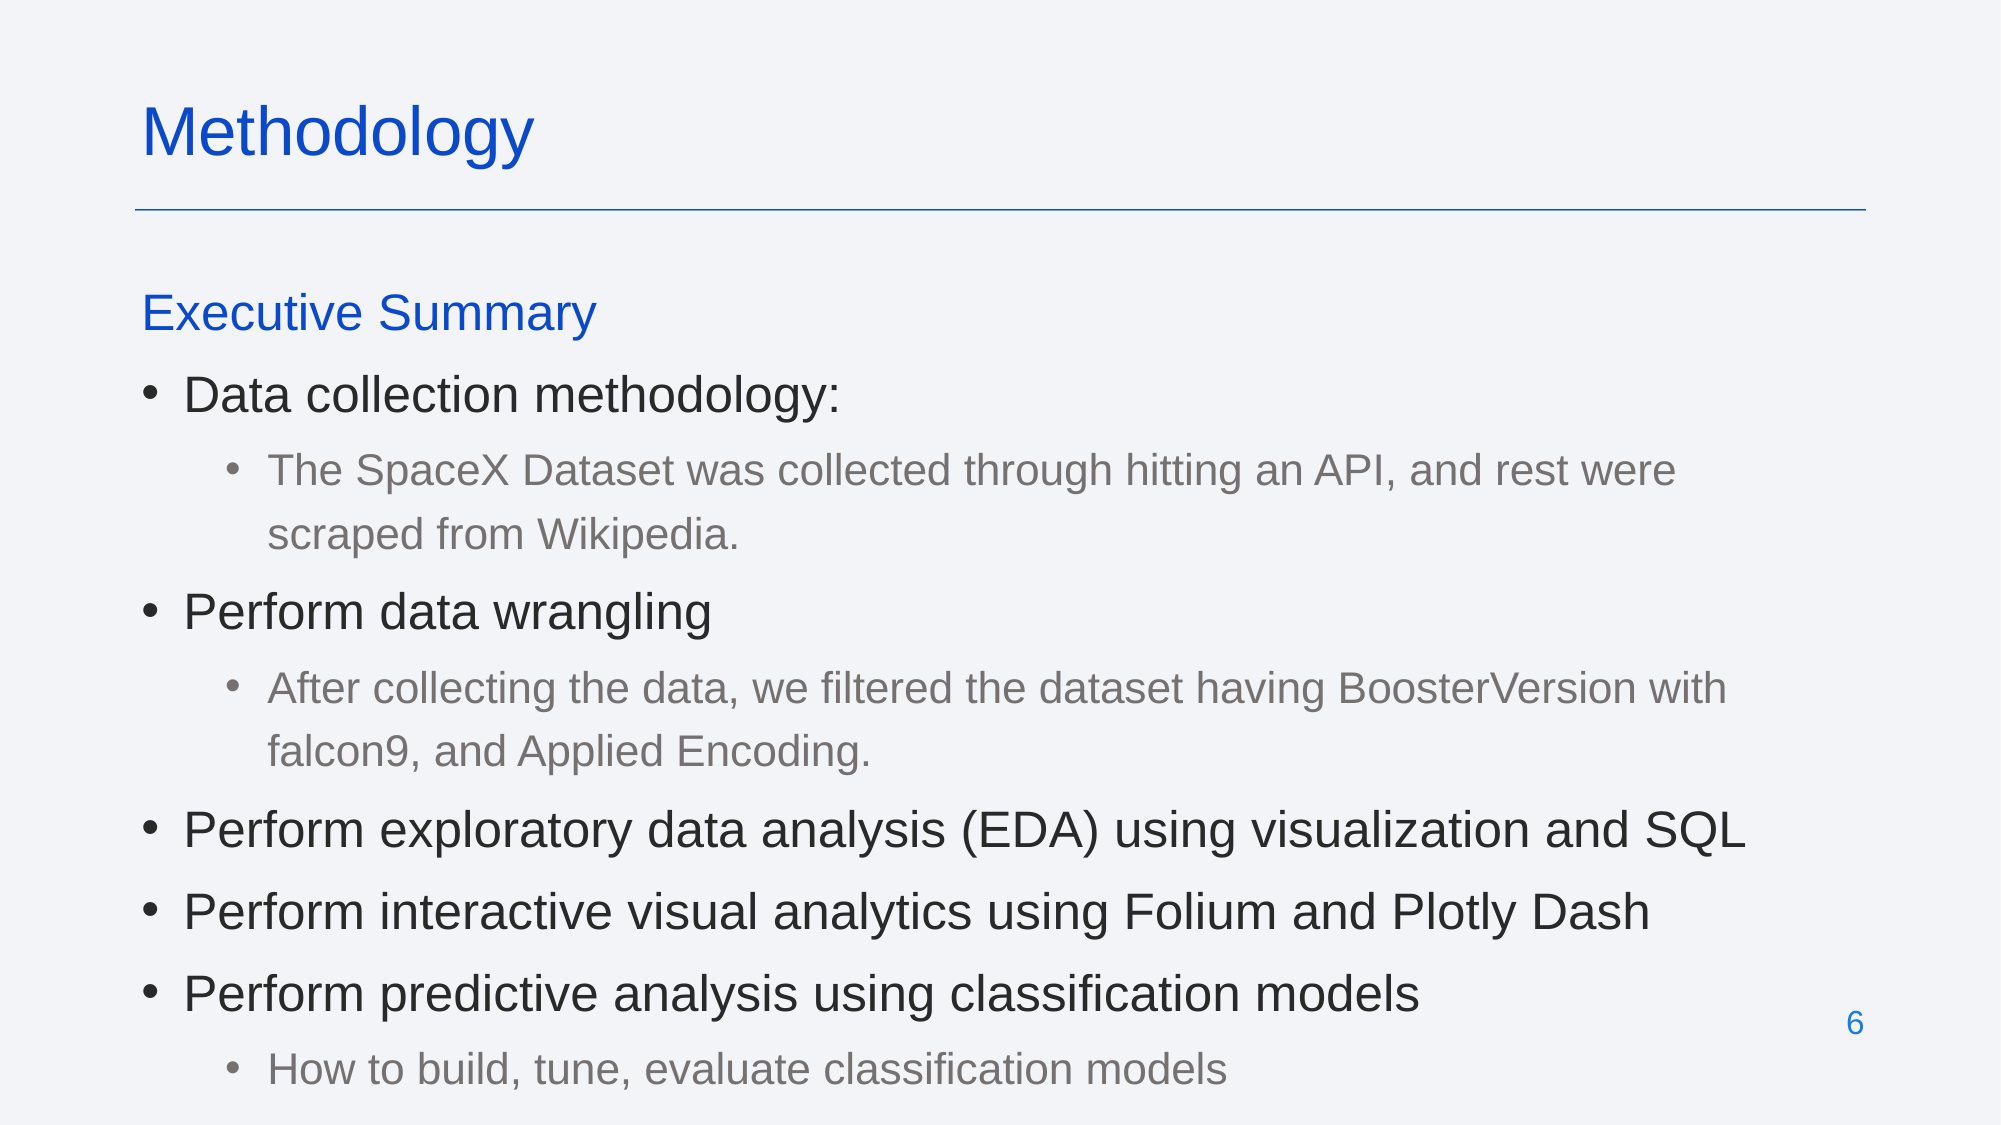

Methodology
Executive Summary
Data collection methodology:
The SpaceX Dataset was collected through hitting an API, and rest were scraped from Wikipedia.
Perform data wrangling
After collecting the data, we filtered the dataset having BoosterVersion with falcon9, and Applied Encoding.
Perform exploratory data analysis (EDA) using visualization and SQL
Perform interactive visual analytics using Folium and Plotly Dash
Perform predictive analysis using classification models
How to build, tune, evaluate classification models

6